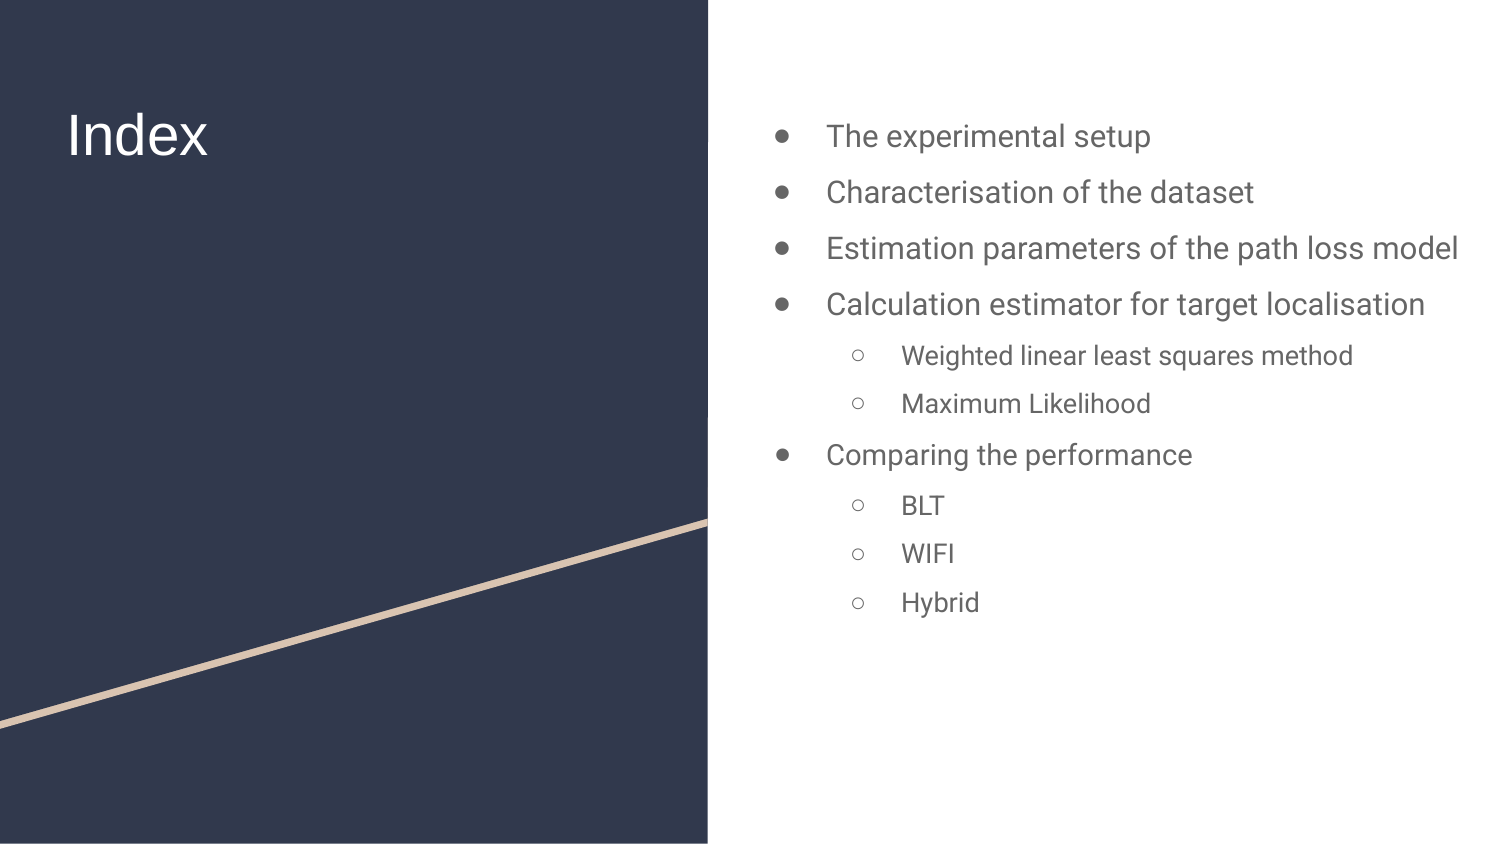

# Index
The experimental setup
Characterisation of the dataset
Estimation parameters of the path loss model
Calculation estimator for target localisation
Weighted linear least squares method
Maximum Likelihood
Comparing the performance
BLT
WIFI
Hybrid